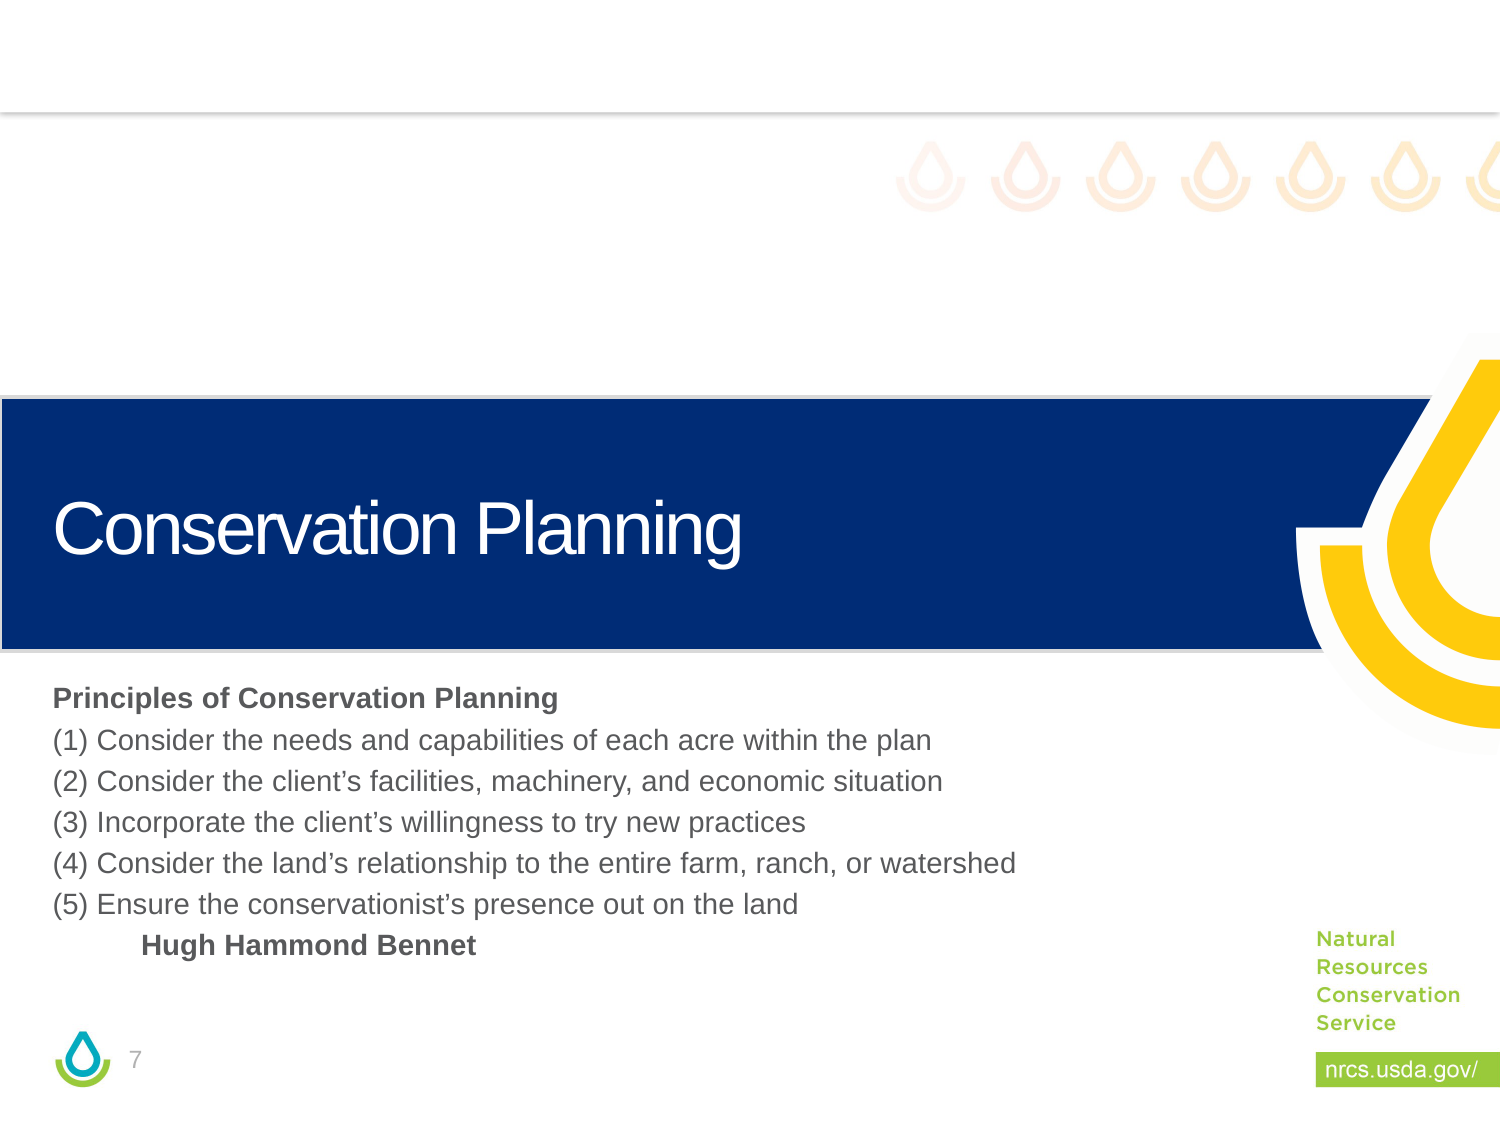

# Conservation Planning
Principles of Conservation Planning
(1) Consider the needs and capabilities of each acre within the plan
(2) Consider the client’s facilities, machinery, and economic situation
(3) Incorporate the client’s willingness to try new practices
(4) Consider the land’s relationship to the entire farm, ranch, or watershed
(5) Ensure the conservationist’s presence out on the land
										Hugh Hammond Bennet

7